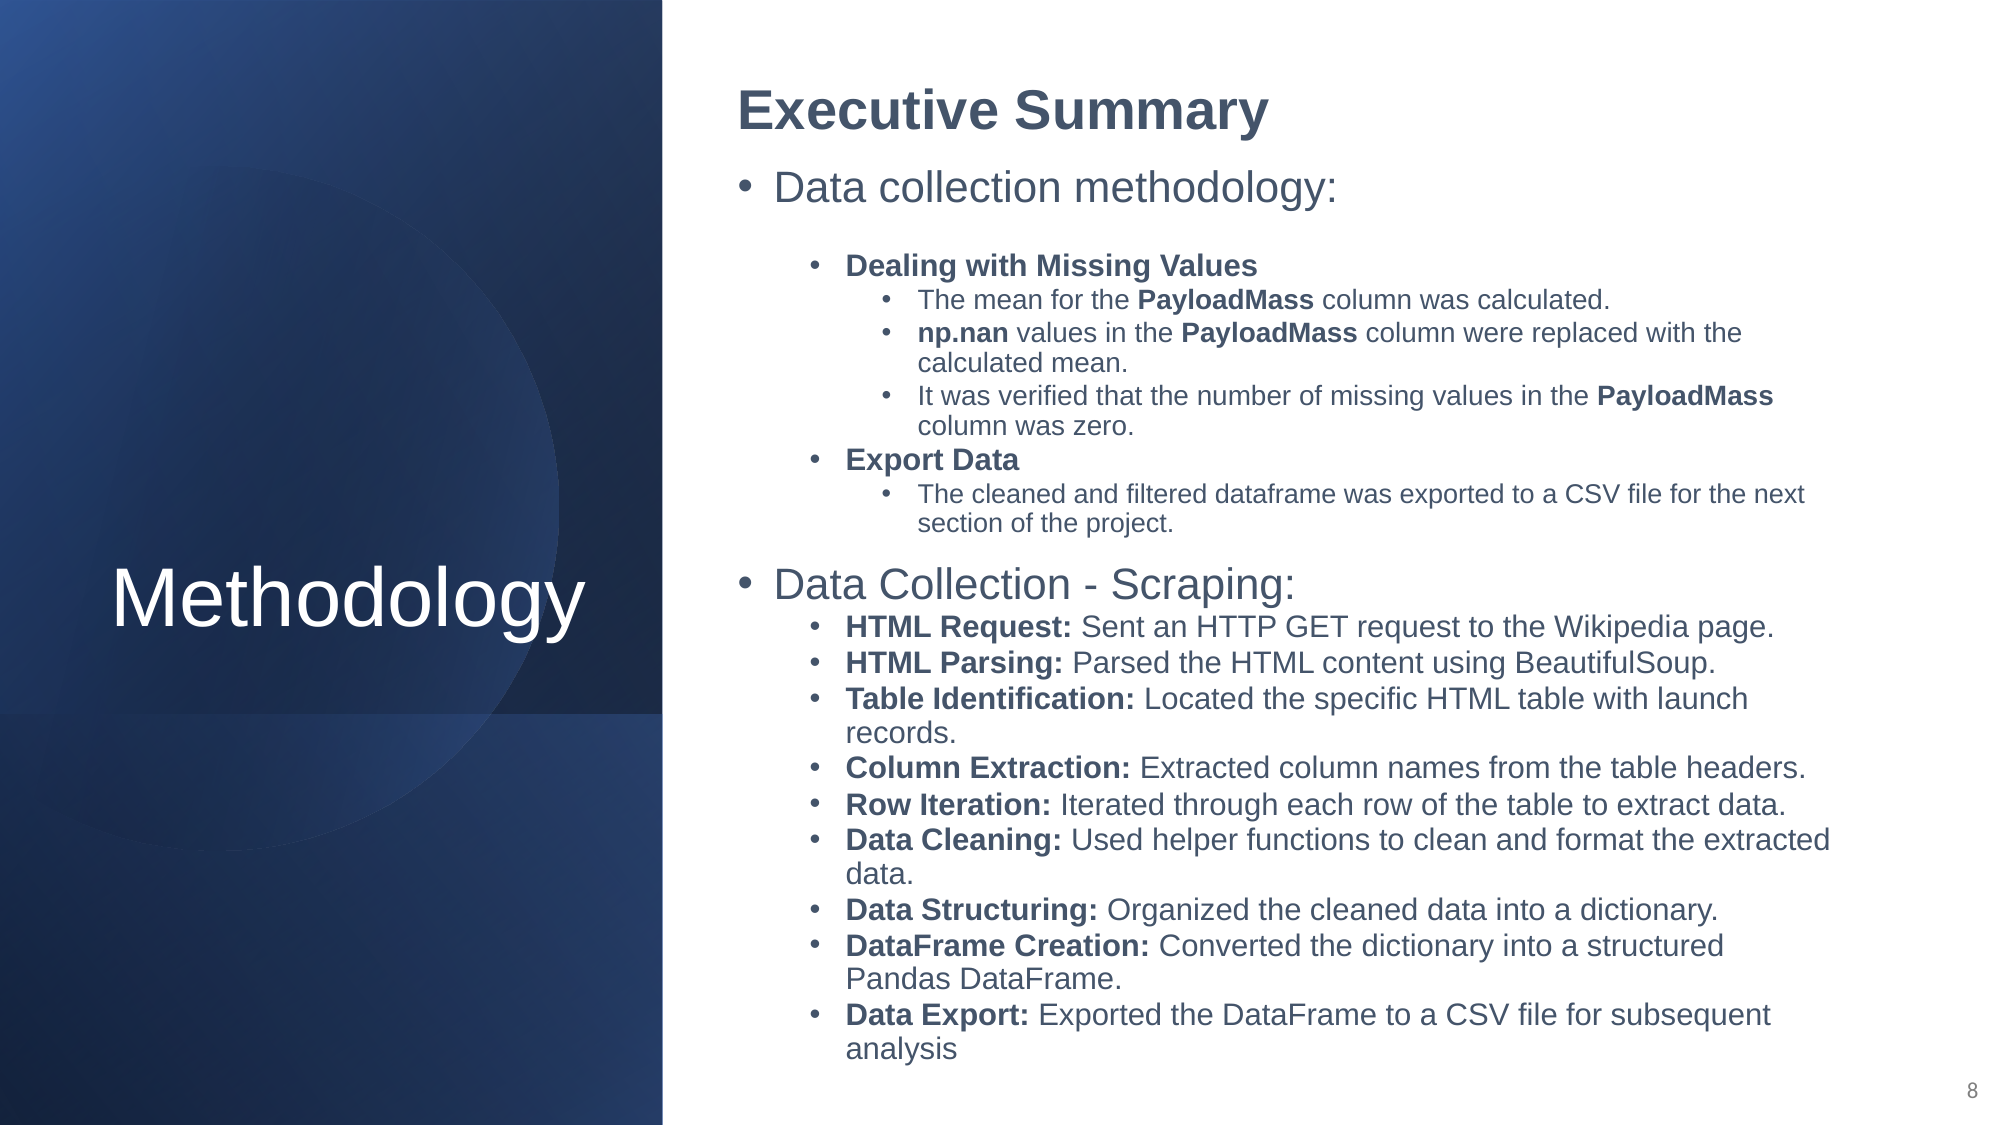

Executive Summary
Data collection methodology:

Dealing with Missing Values
The mean for the PayloadMass column was calculated.
np.nan values in the PayloadMass column were replaced with the calculated mean.
It was verified that the number of missing values in the PayloadMass column was zero.
Export Data
The cleaned and filtered dataframe was exported to a CSV file for the next section of the project.
Data Collection - Scraping:
HTML Request: Sent an HTTP GET request to the Wikipedia page.
HTML Parsing: Parsed the HTML content using BeautifulSoup.
Table Identification: Located the specific HTML table with launch records.
Column Extraction: Extracted column names from the table headers.
Row Iteration: Iterated through each row of the table to extract data.
Data Cleaning: Used helper functions to clean and format the extracted data.
Data Structuring: Organized the cleaned data into a dictionary.
DataFrame Creation: Converted the dictionary into a structured Pandas DataFrame.
Data Export: Exported the DataFrame to a CSV file for subsequent analysis

Methodology

8